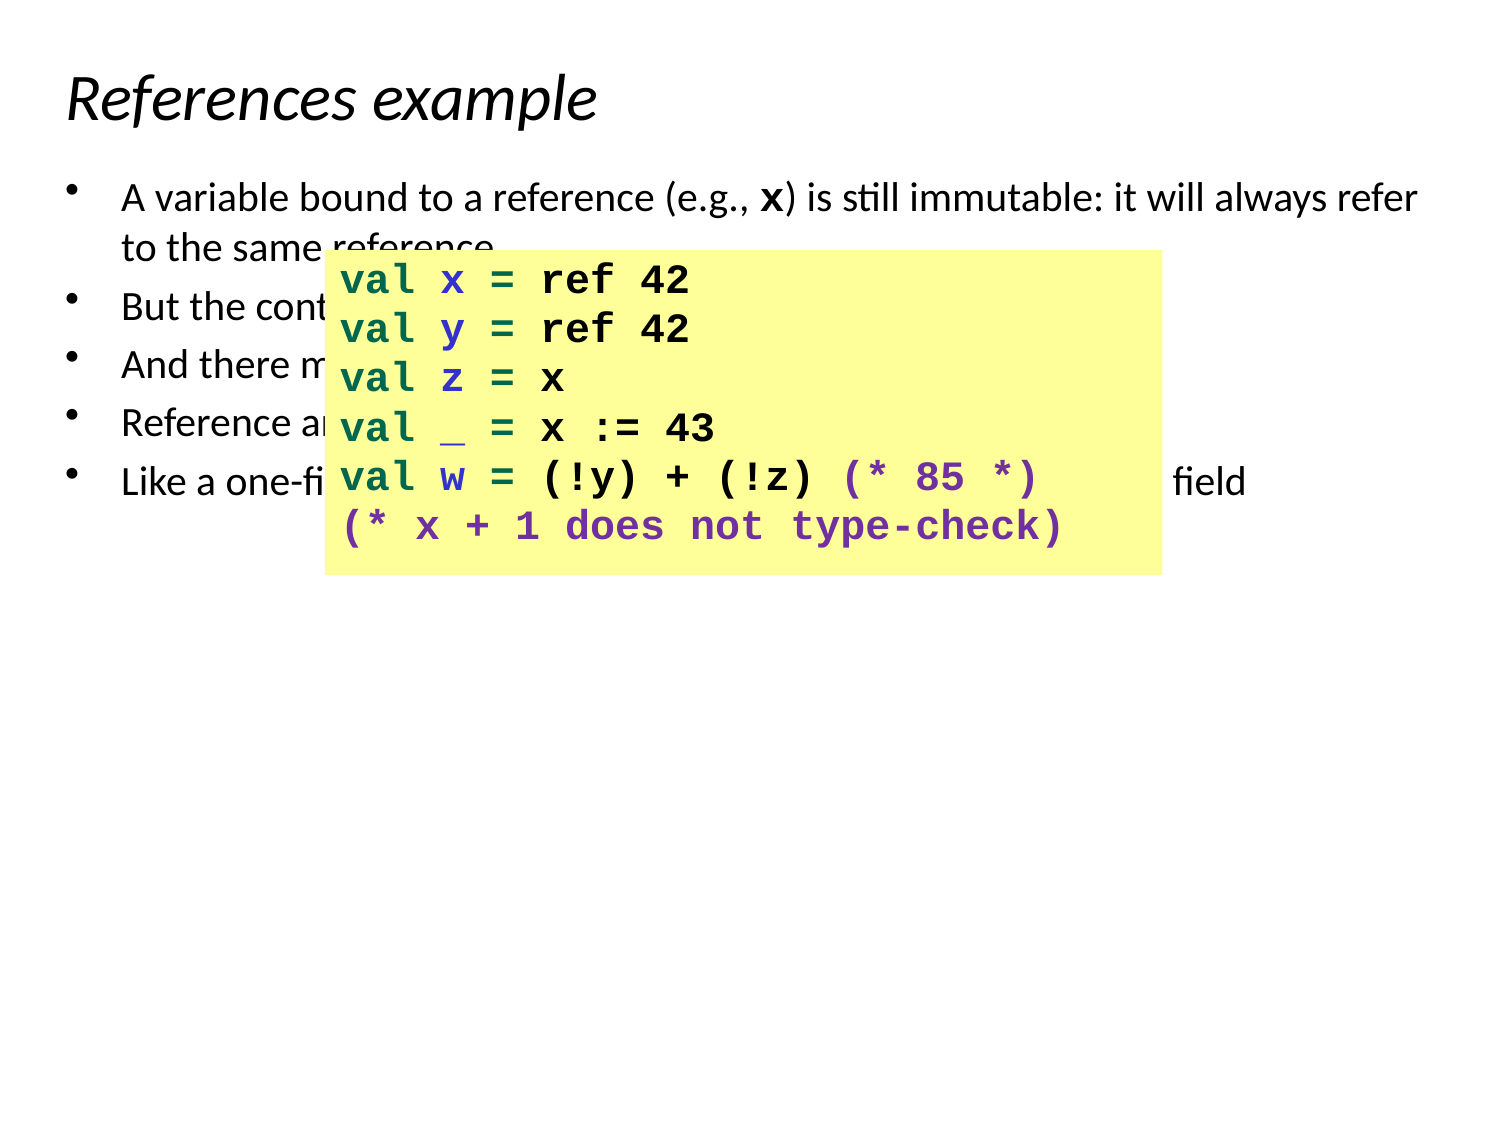

# References example
A variable bound to a reference (e.g., x) is still immutable: it will always refer to the same reference
But the contents of the reference may change via :=
And there may be aliases to the reference, which matter a lot
Reference are first-class values
Like a one-field mutable object, so := and ! don’t specify the field
val x = ref 42
val y = ref 42
val z = x
val _ = x := 43
val w = (!y) + (!z) (* 85 *)
(* x + 1 does not type-check)